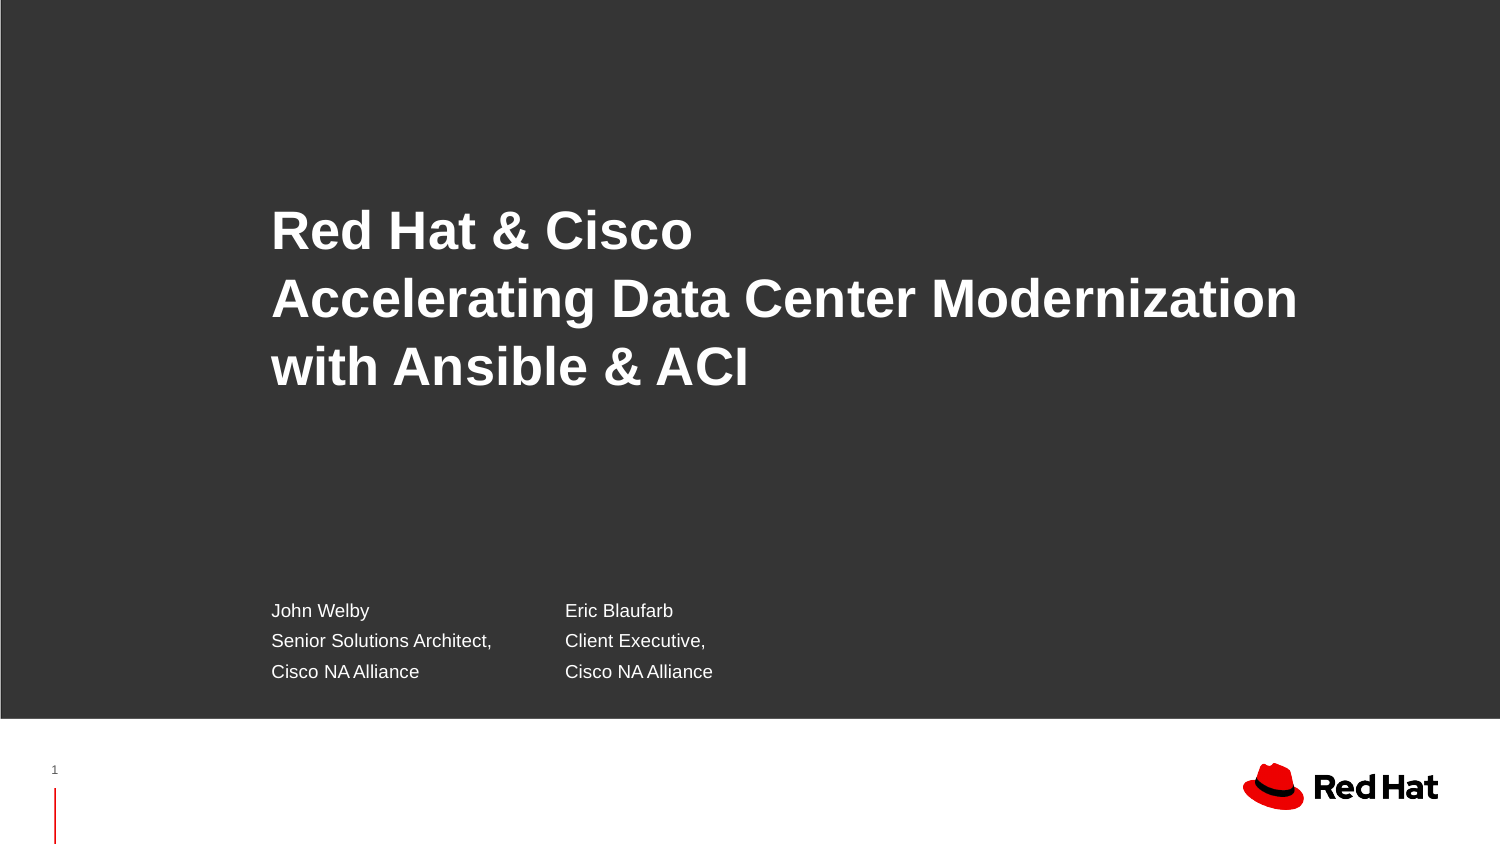

# Red Hat & Cisco
Accelerating Data Center Modernization with Ansible & ACI
John Welby
Senior Solutions Architect, Cisco NA Alliance
Eric Blaufarb
Client Executive,
Cisco NA Alliance
1